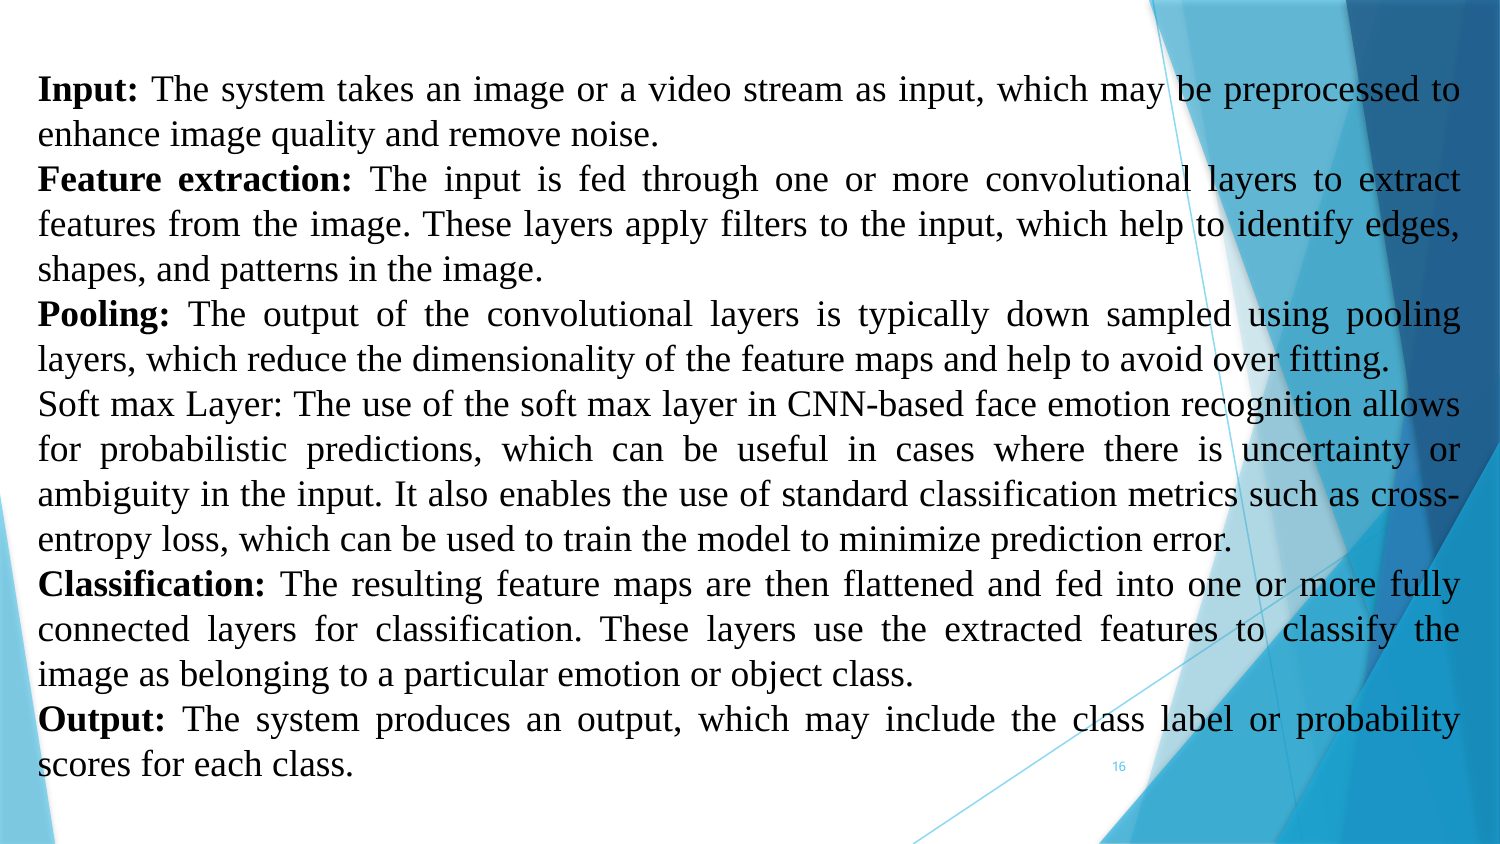

Input: The system takes an image or a video stream as input, which may be preprocessed to enhance image quality and remove noise.
Feature extraction: The input is fed through one or more convolutional layers to extract features from the image. These layers apply filters to the input, which help to identify edges, shapes, and patterns in the image.
Pooling: The output of the convolutional layers is typically down sampled using pooling layers, which reduce the dimensionality of the feature maps and help to avoid over fitting.
Soft max Layer: The use of the soft max layer in CNN-based face emotion recognition allows for probabilistic predictions, which can be useful in cases where there is uncertainty or ambiguity in the input. It also enables the use of standard classification metrics such as cross-entropy loss, which can be used to train the model to minimize prediction error.
Classification: The resulting feature maps are then flattened and fed into one or more fully connected layers for classification. These layers use the extracted features to classify the image as belonging to a particular emotion or object class.
Output: The system produces an output, which may include the class label or probability scores for each class.

16